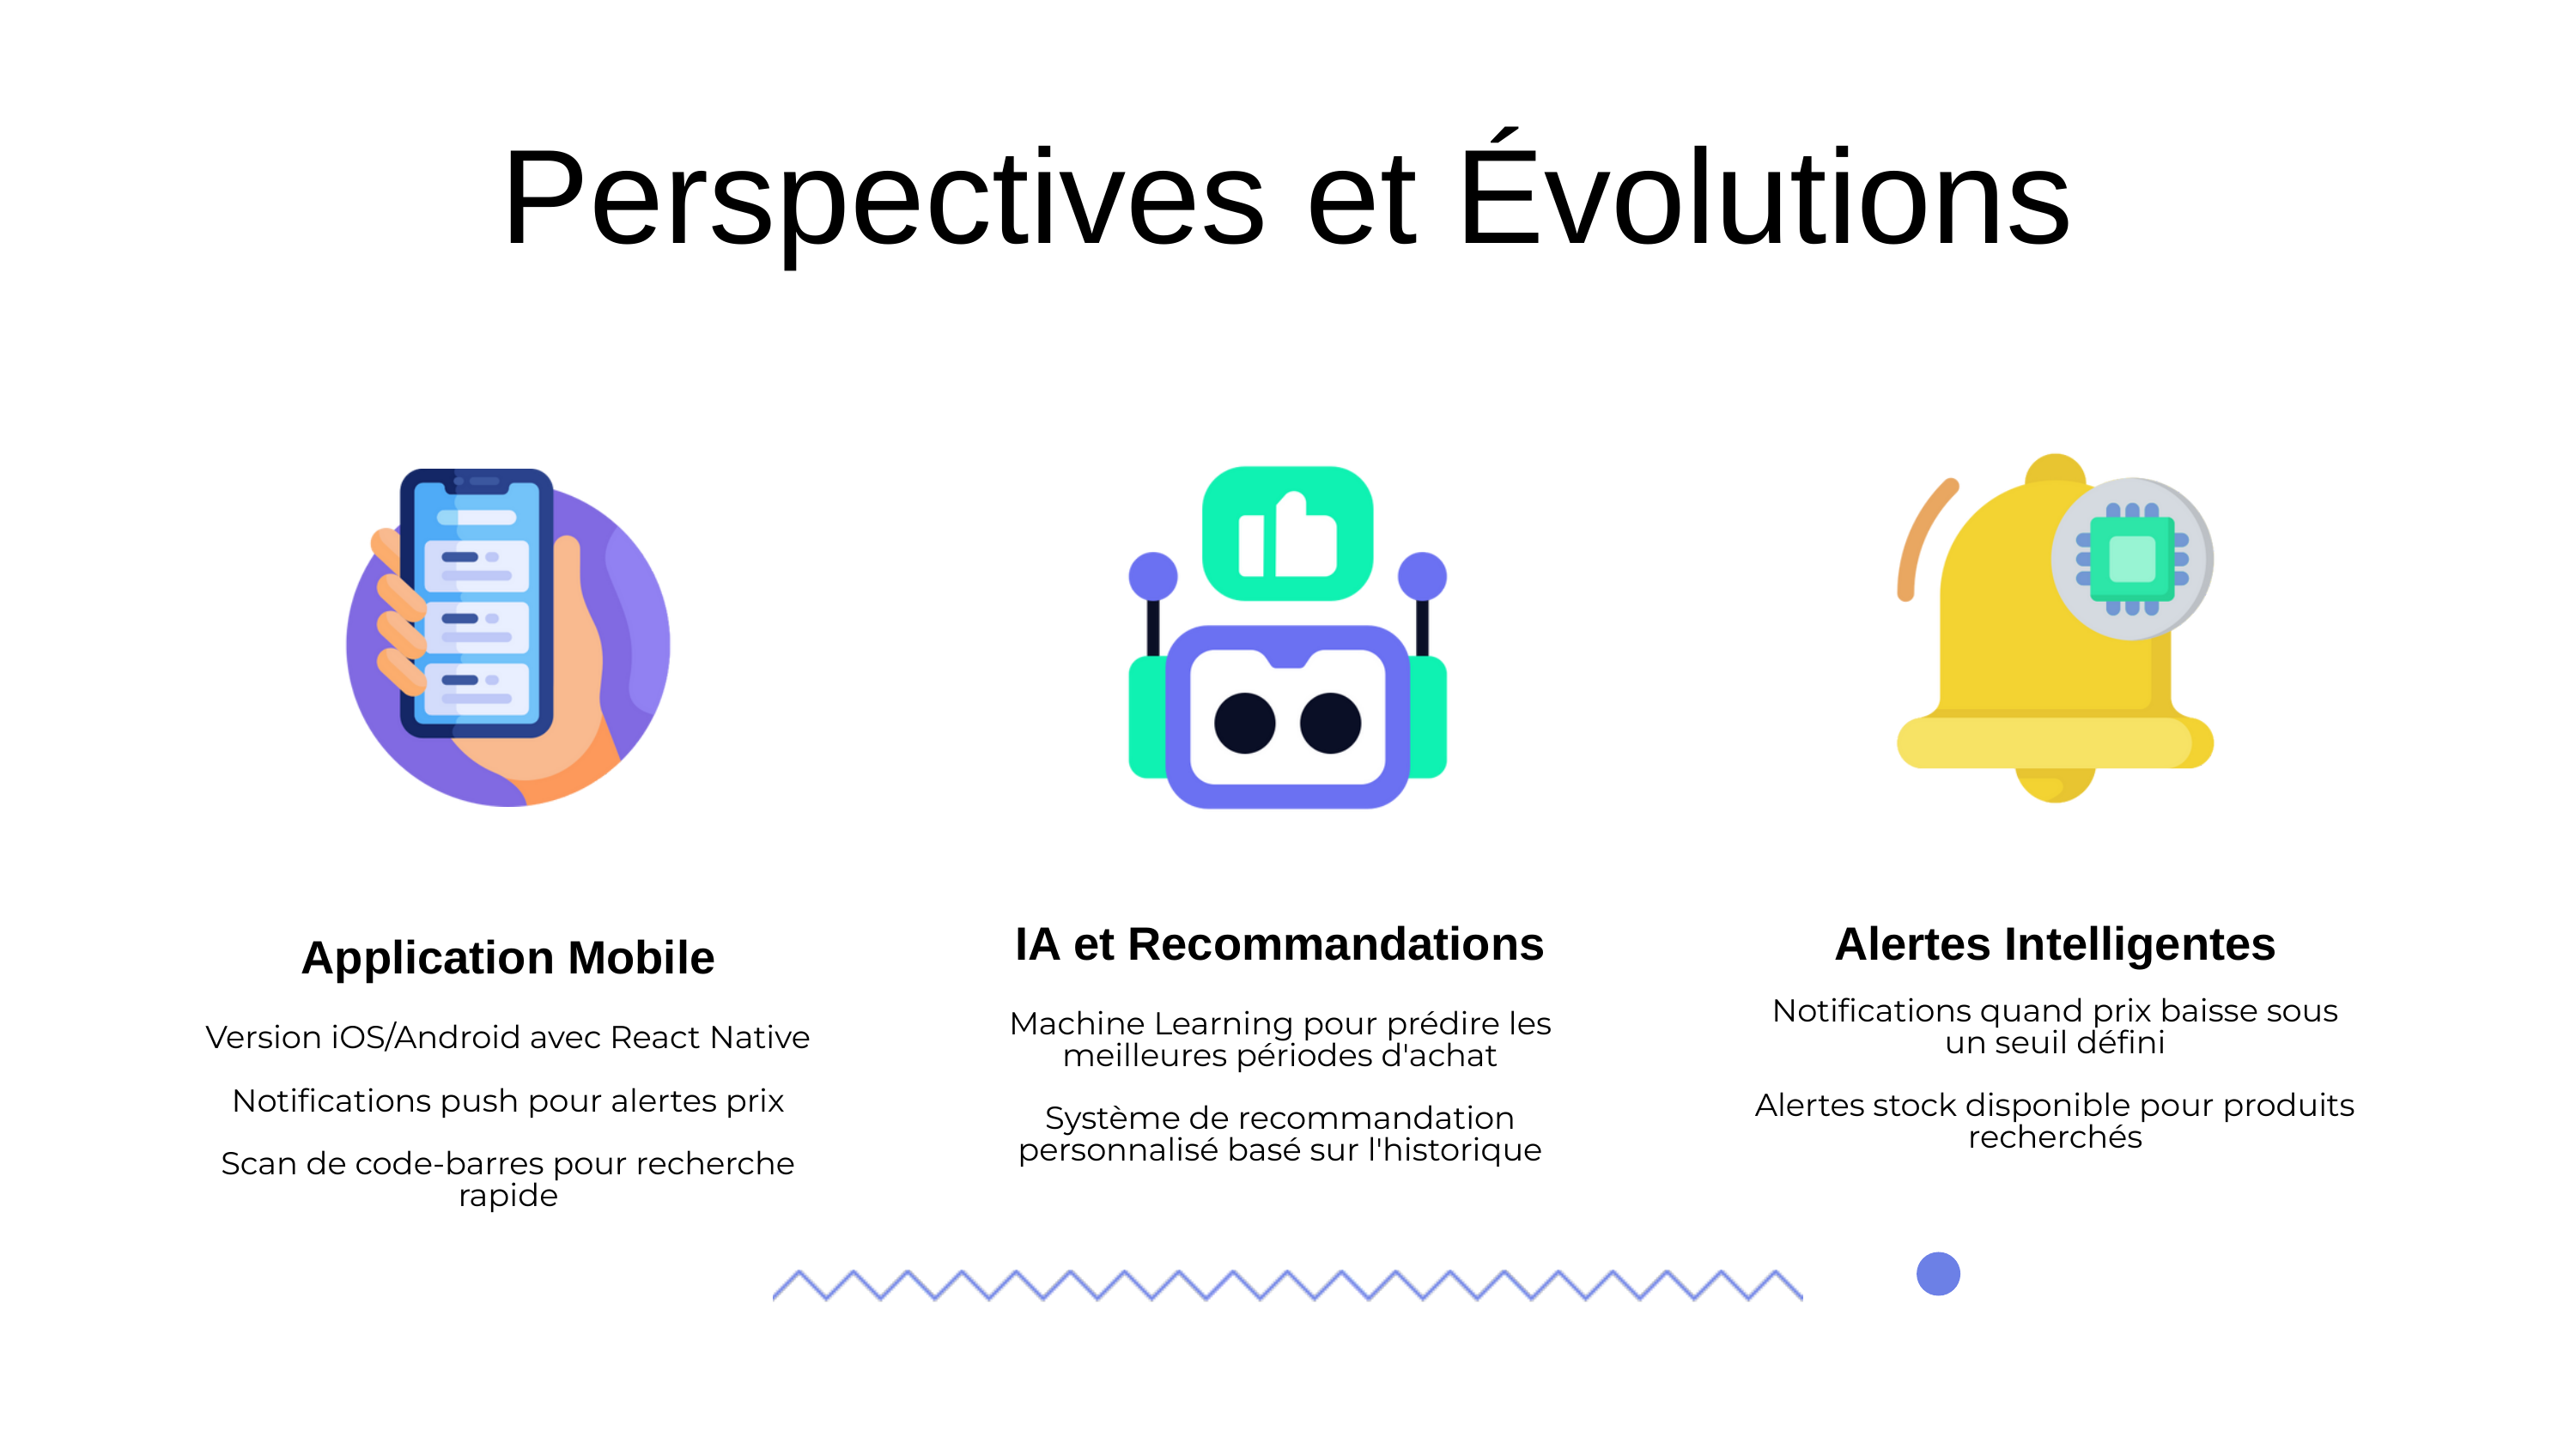

Perspectives et Évolutions

IA et Recommandations

Machine Learning pour prédire les meilleures périodes d'achat

Système de recommandation personnalisé basé sur l'historique
Alertes Intelligentes

Notifications quand prix baisse sous un seuil défini

Alertes stock disponible pour produits recherchés
Application Mobile

Version iOS/Android avec React Native

Notifications push pour alertes prix

Scan de code-barres pour recherche rapide